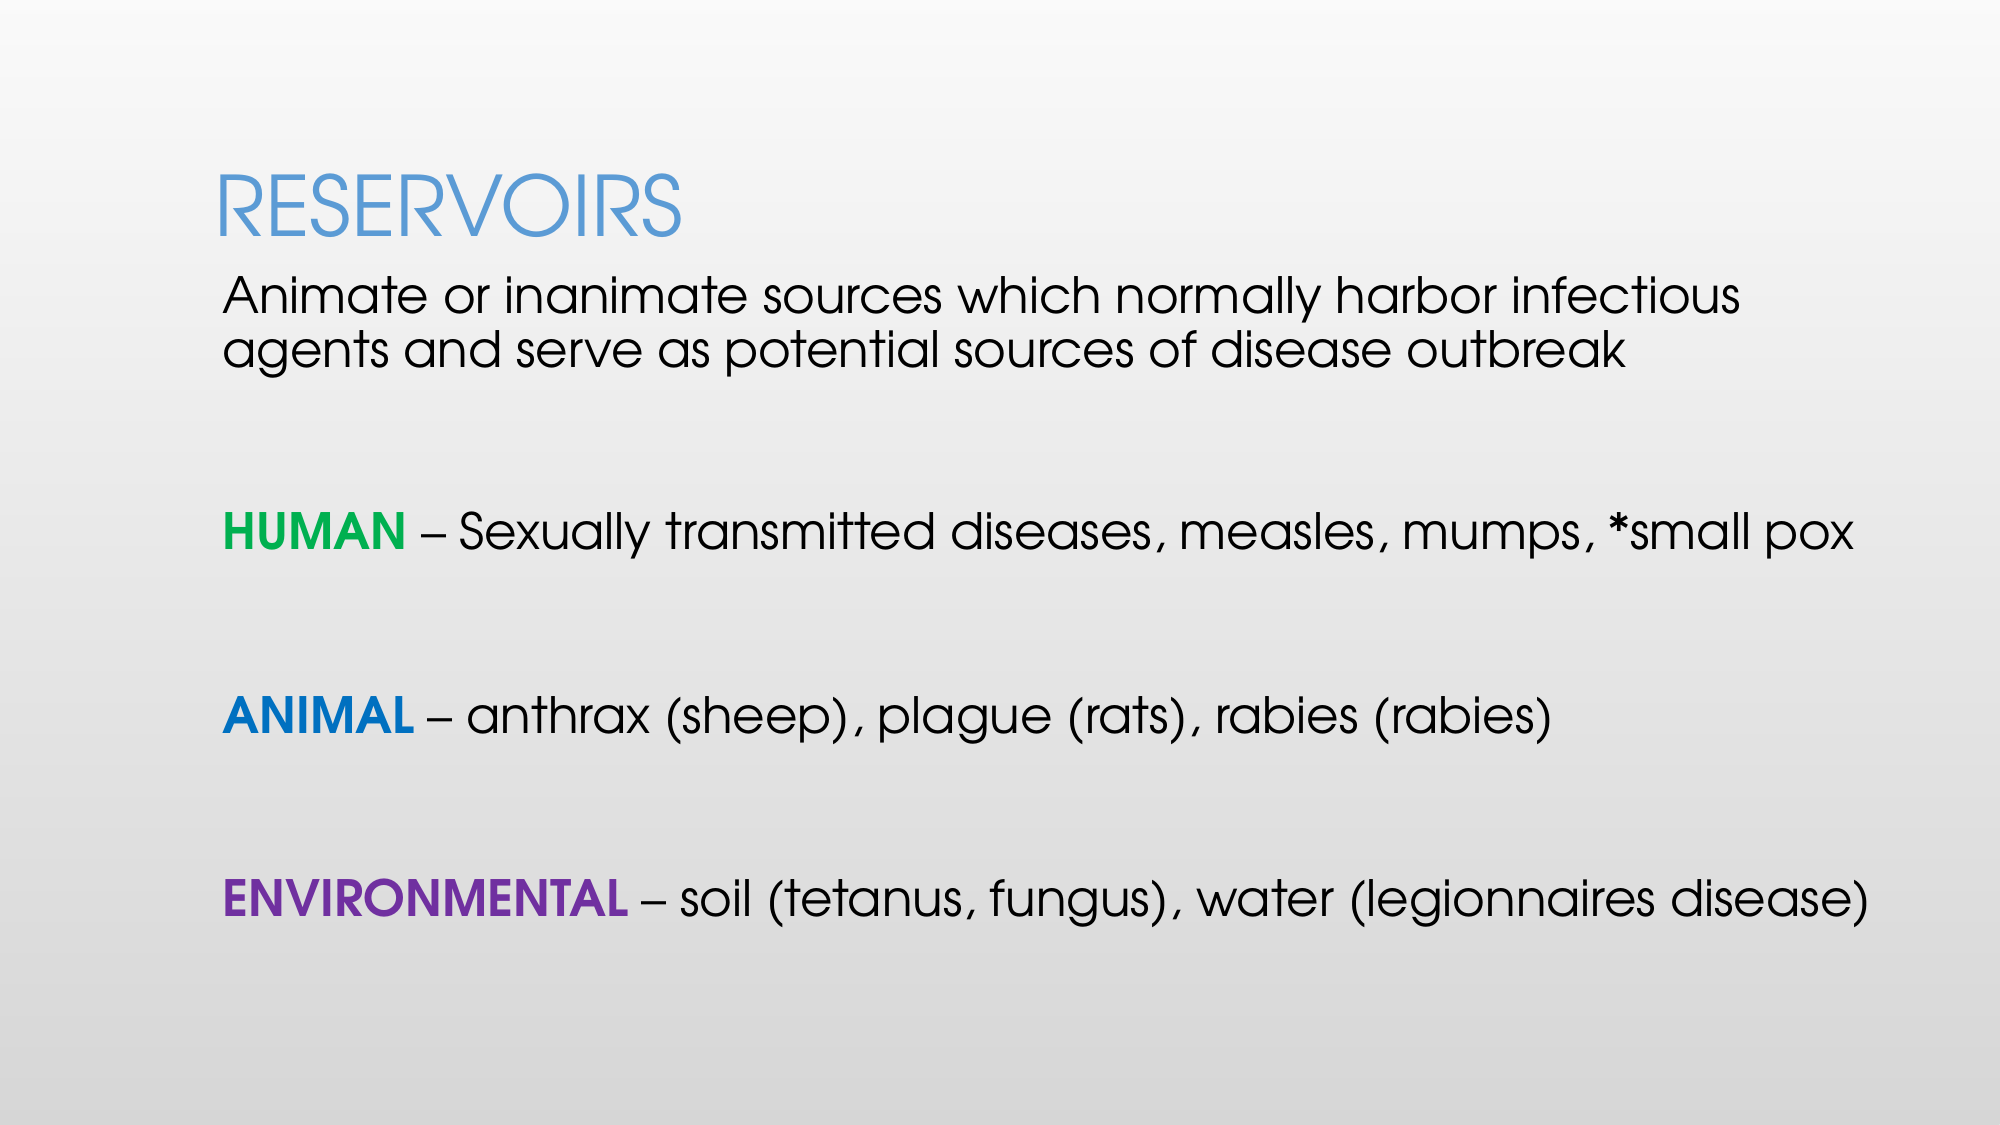

# reservoirs
Animate or inanimate sources which normally harbor infectious agents and serve as potential sources of disease outbreak

HUMAN – Sexually transmitted diseases, measles, mumps, *small pox

ANIMAL – anthrax (sheep), plague (rats), rabies (rabies)

ENVIRONMENTAL – soil (tetanus, fungus), water (legionnaires disease)